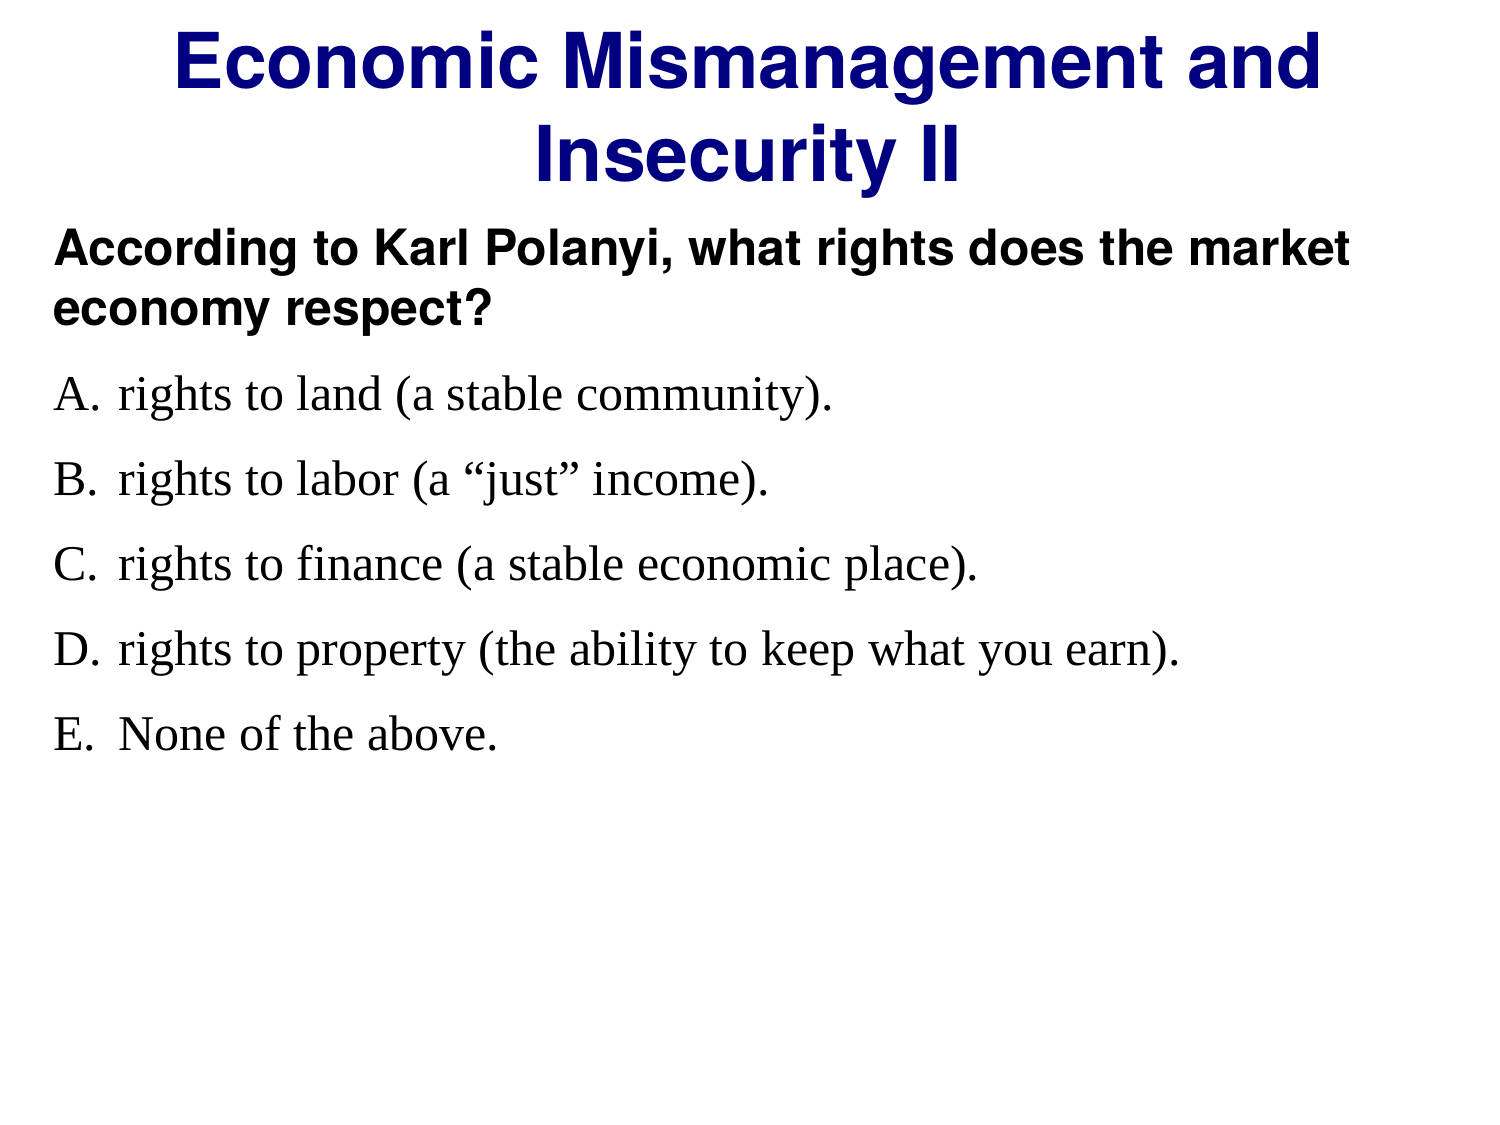

Economic Mismanagement and Insecurity II
According to Karl Polanyi, what rights does the market economy respect?
rights to land (a stable community).
rights to labor (a “just” income).
rights to finance (a stable economic place).
rights to property (the ability to keep what you earn).
None of the above.